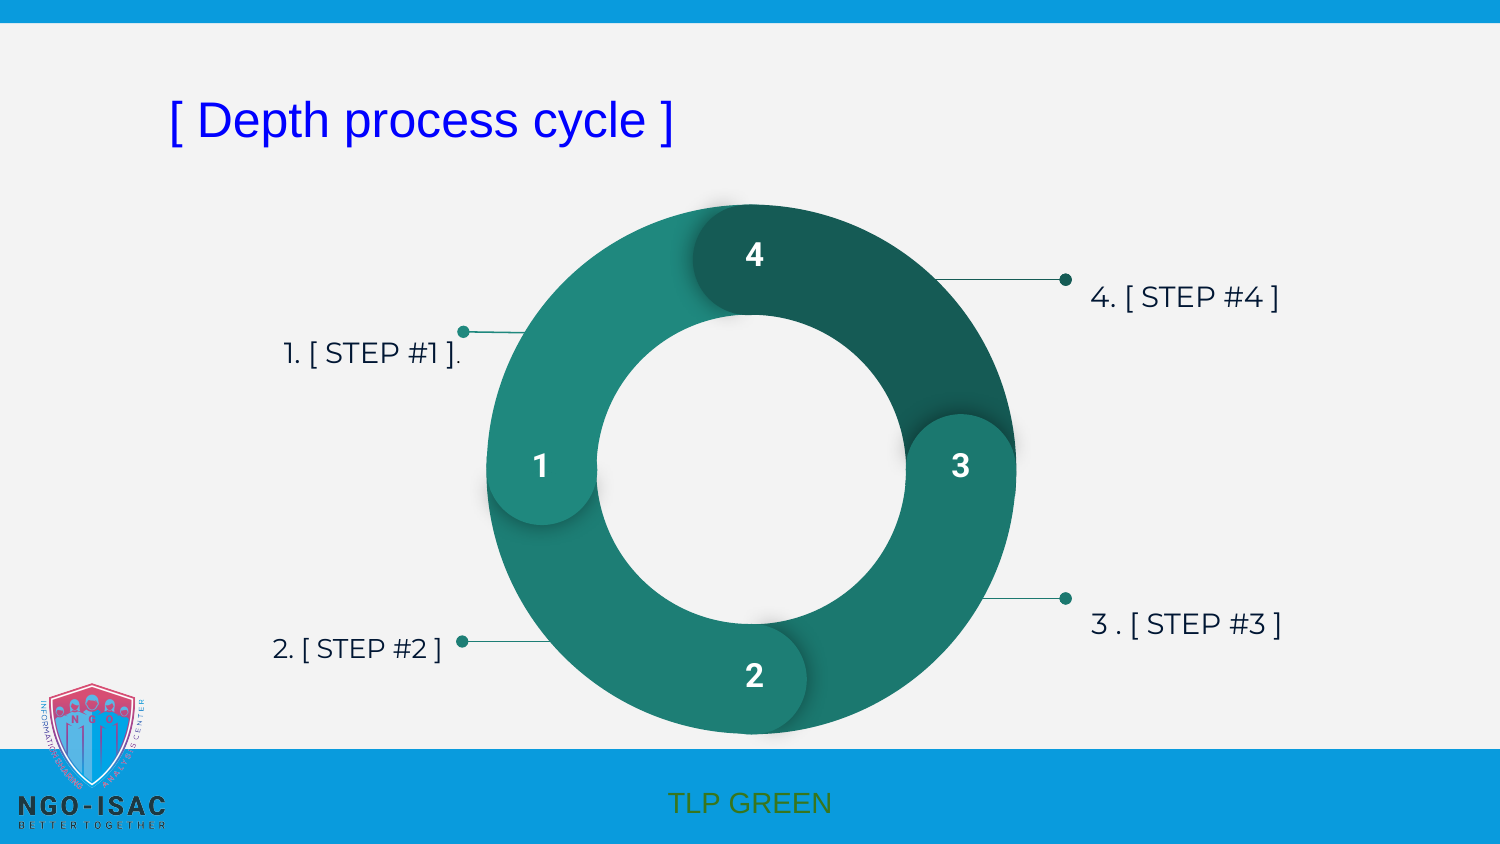

# [ Depth process cycle ]

4

1
3

2
4. [ STEP #4 ]
1. [ STEP #1 ].
3 . [ STEP #3 ]

2. [ STEP #2 ]